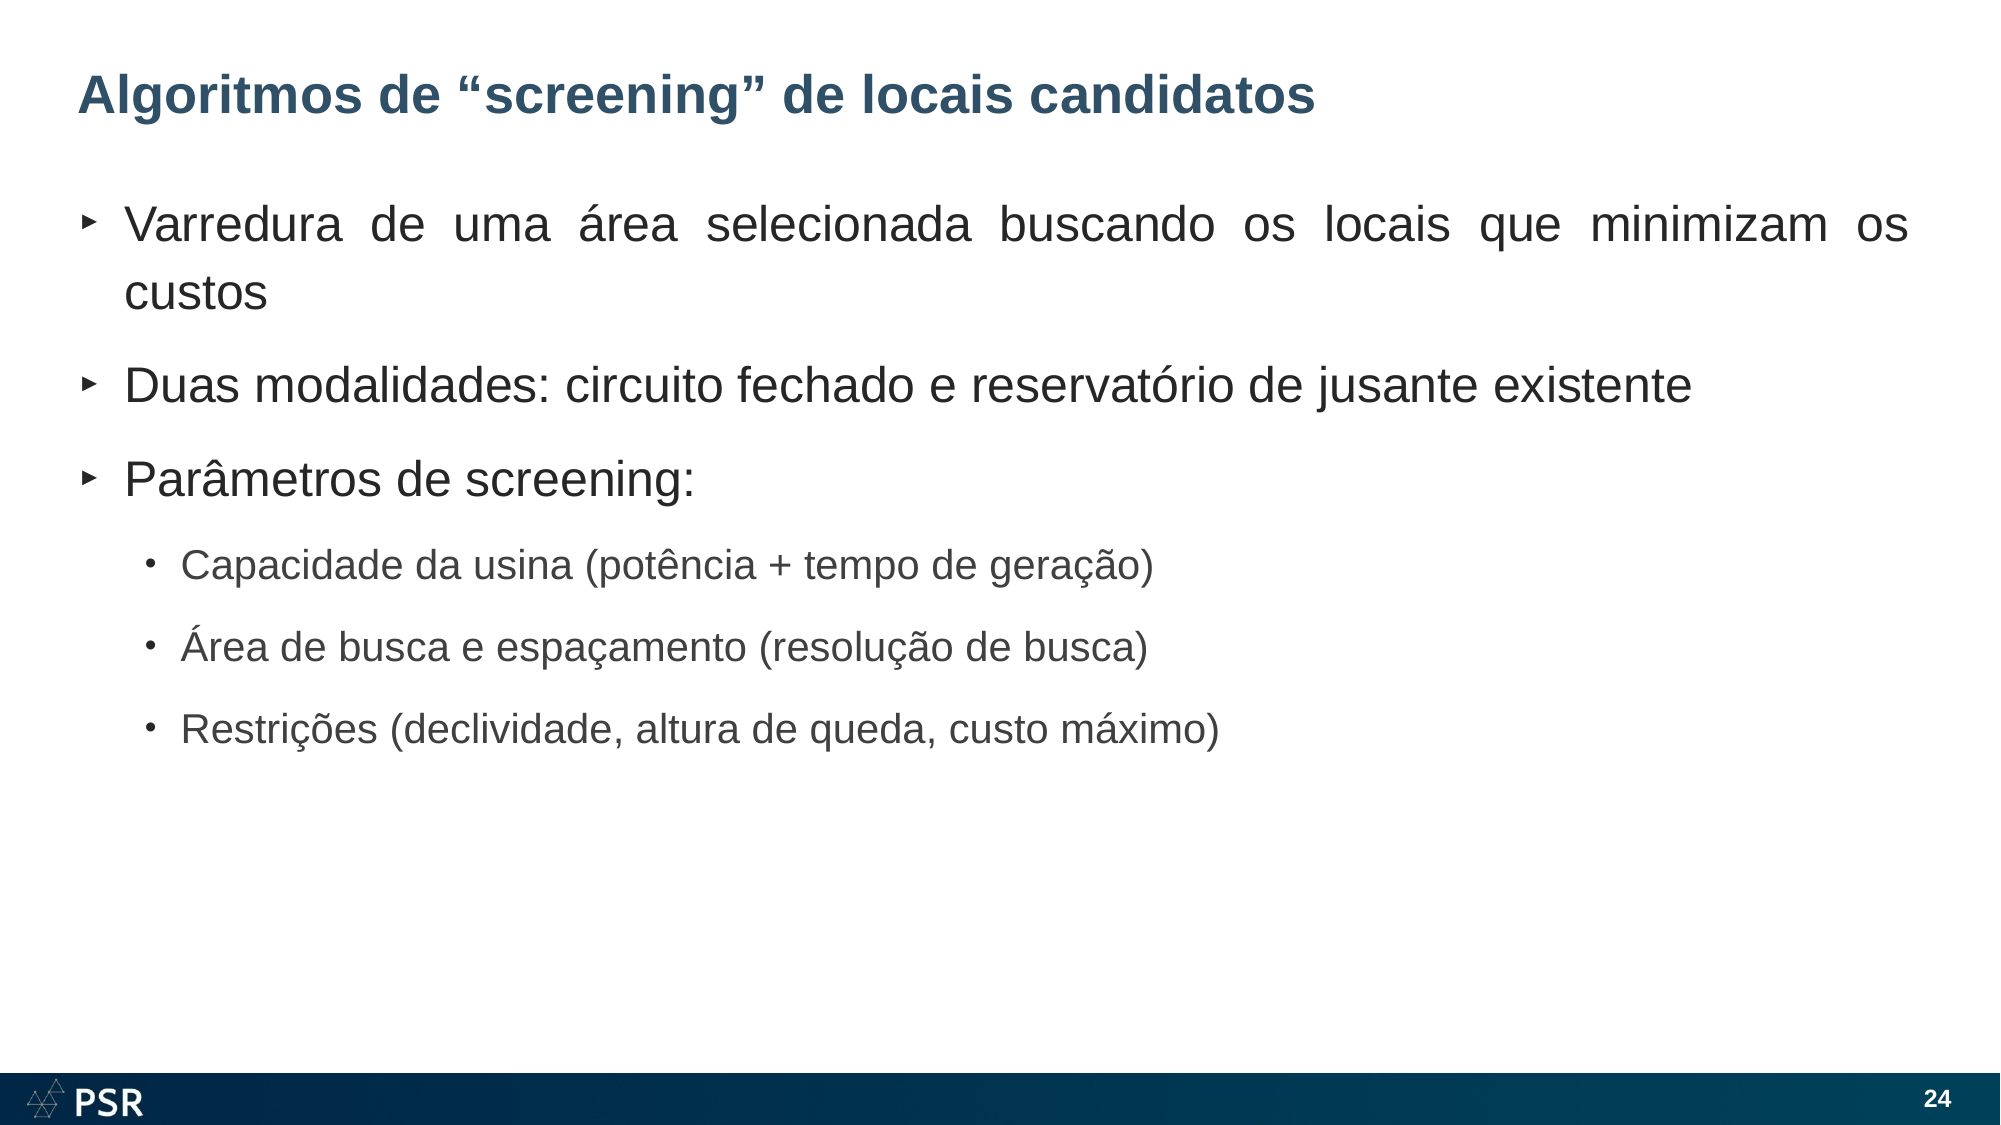

# Algoritmos de “screening” de locais candidatos
Varredura de uma área selecionada buscando os locais que minimizam os custos
Duas modalidades: circuito fechado e reservatório de jusante existente
Parâmetros de screening:
Capacidade da usina (potência + tempo de geração)
Área de busca e espaçamento (resolução de busca)
Restrições (declividade, altura de queda, custo máximo)

24